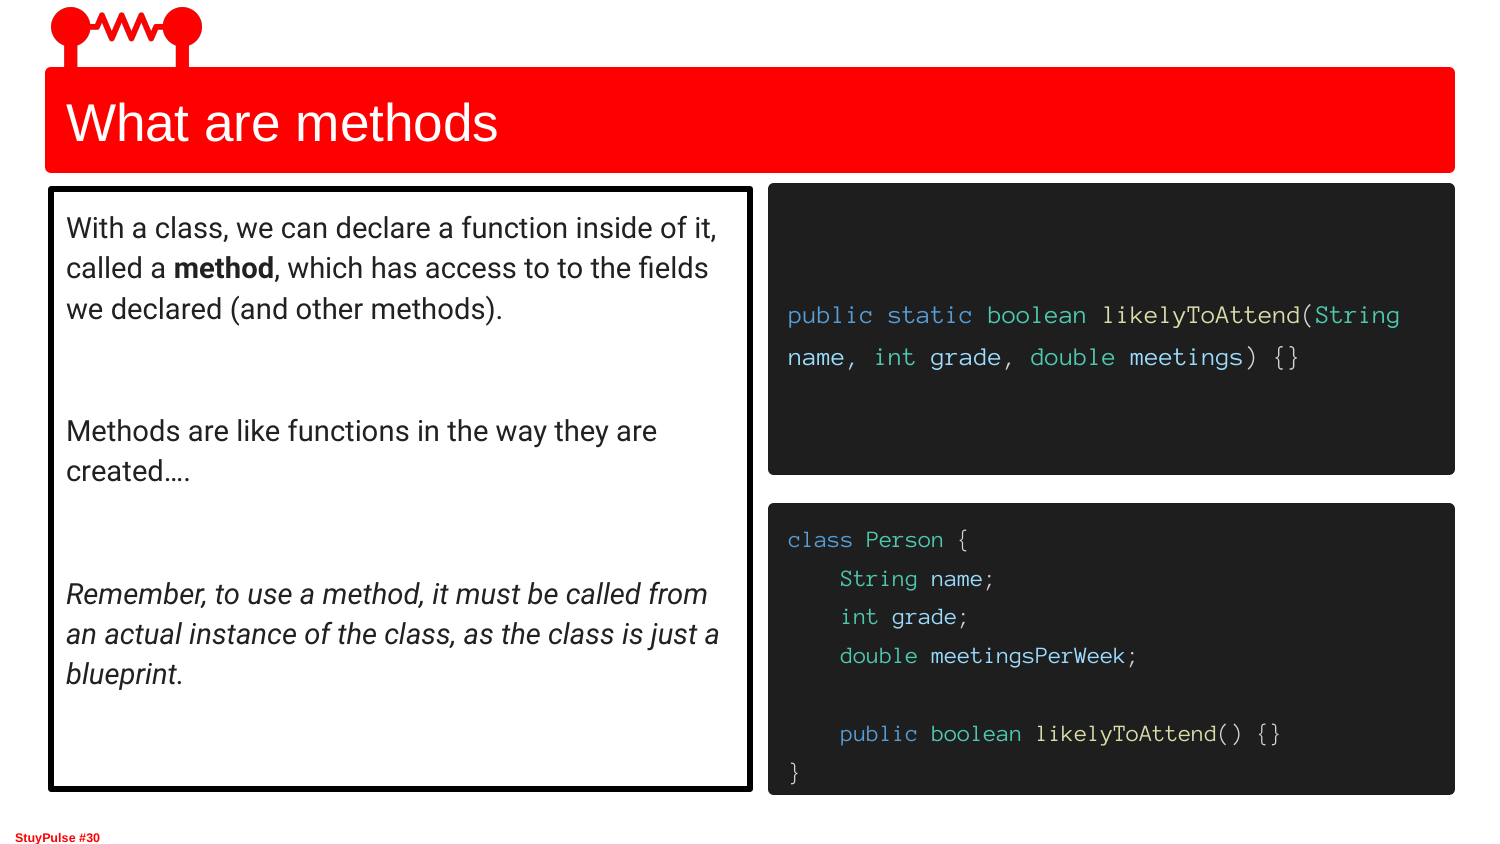

# What are methods
With a class, we can declare a function inside of it, called a method, which has access to to the fields we declared (and other methods).

Methods are like functions in the way they are created….

Remember, to use a method, it must be called from an actual instance of the class, as the class is just a blueprint.
public static boolean likelyToAttend(String name, int grade, double meetings) {}
class Person {
    String name;
    int grade;
    double meetingsPerWeek;

    public boolean likelyToAttend() {}
}